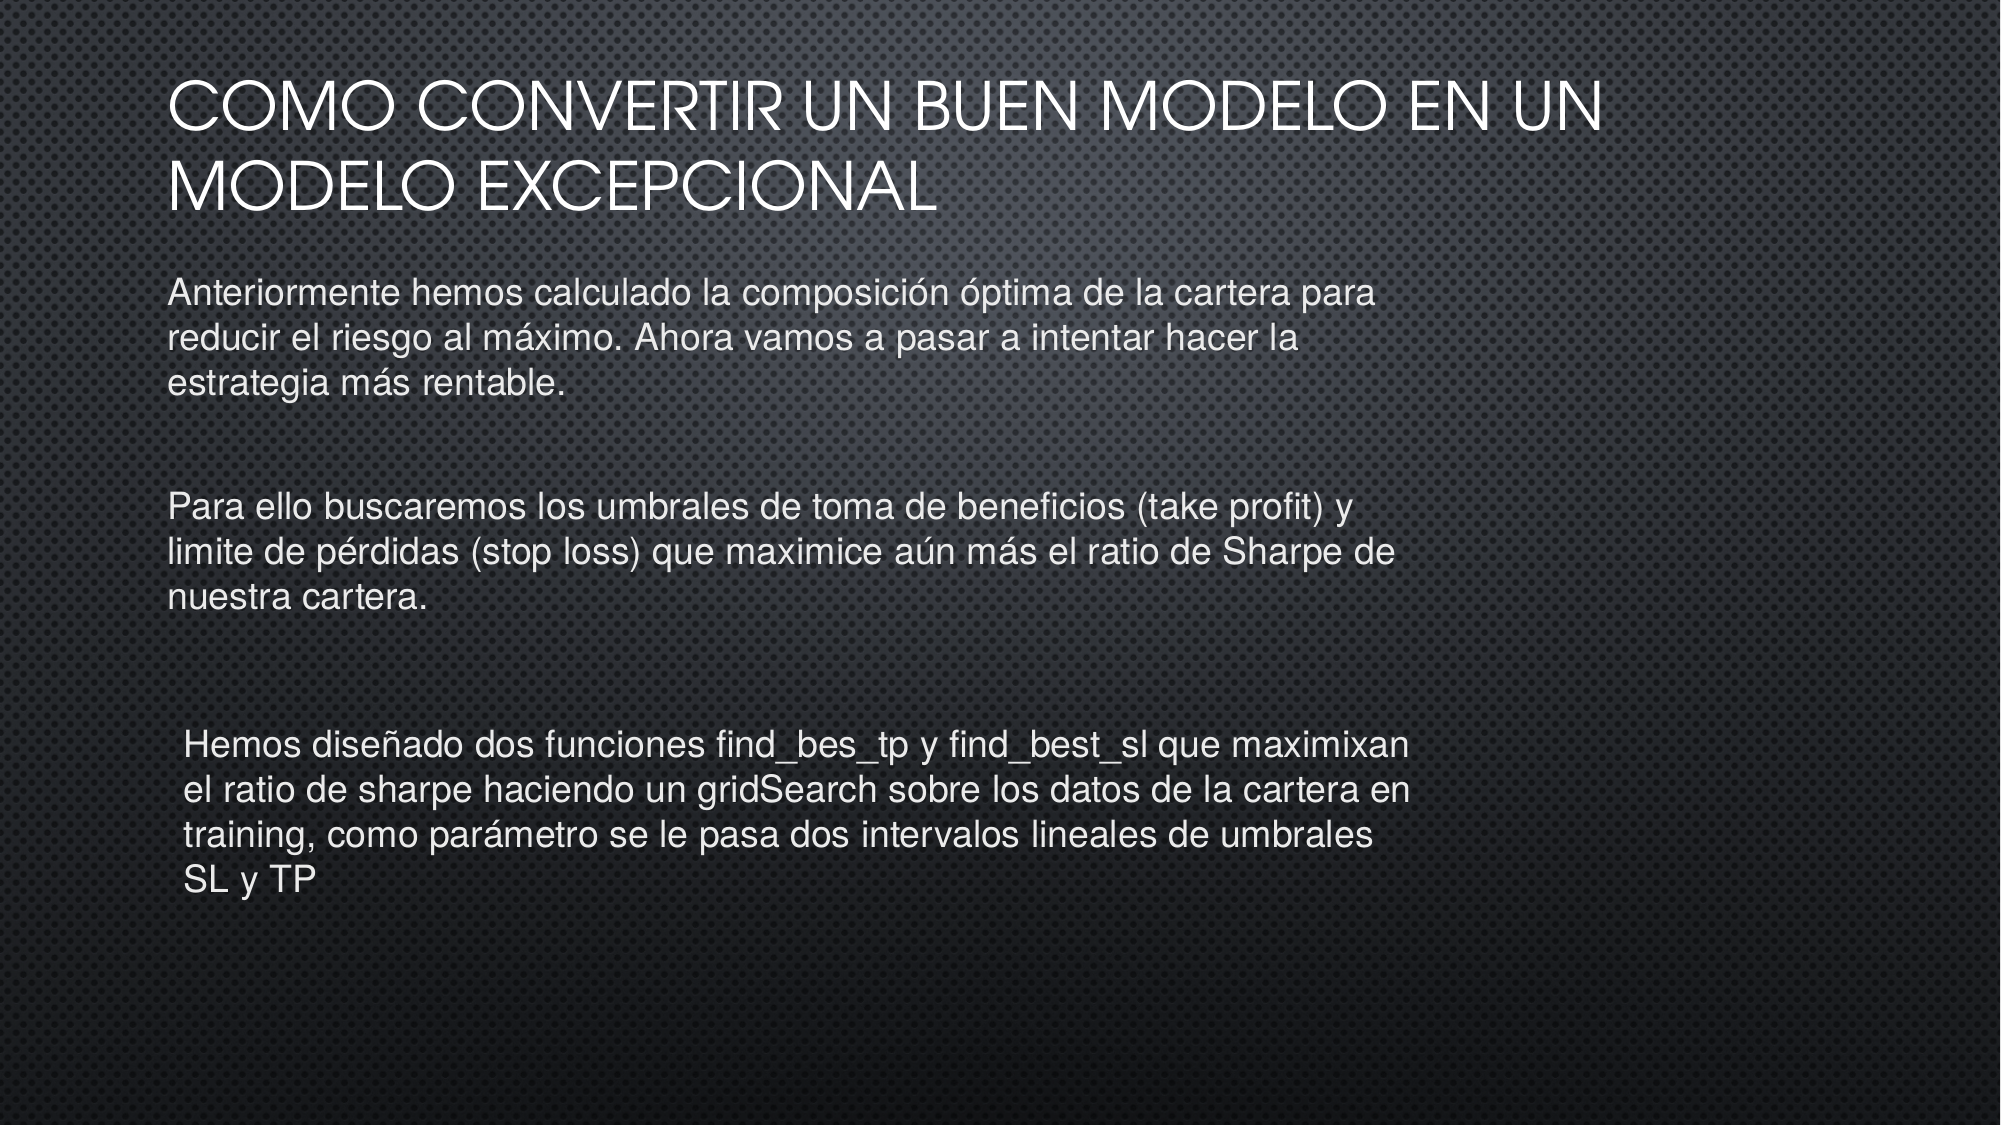

# Como convertir un buen modelo en un modelo excepcional
Anteriormente hemos calculado la composición óptima de la cartera para reducir el riesgo al máximo. Ahora vamos a pasar a intentar hacer la estrategia más rentable.
Para ello buscaremos los umbrales de toma de beneficios (take profit) y limite de pérdidas (stop loss) que maximice aún más el ratio de Sharpe de nuestra cartera.
Hemos diseñado dos funciones find_bes_tp y find_best_sl que maximixan el ratio de sharpe haciendo un gridSearch sobre los datos de la cartera en training, como parámetro se le pasa dos intervalos lineales de umbrales SL y TP